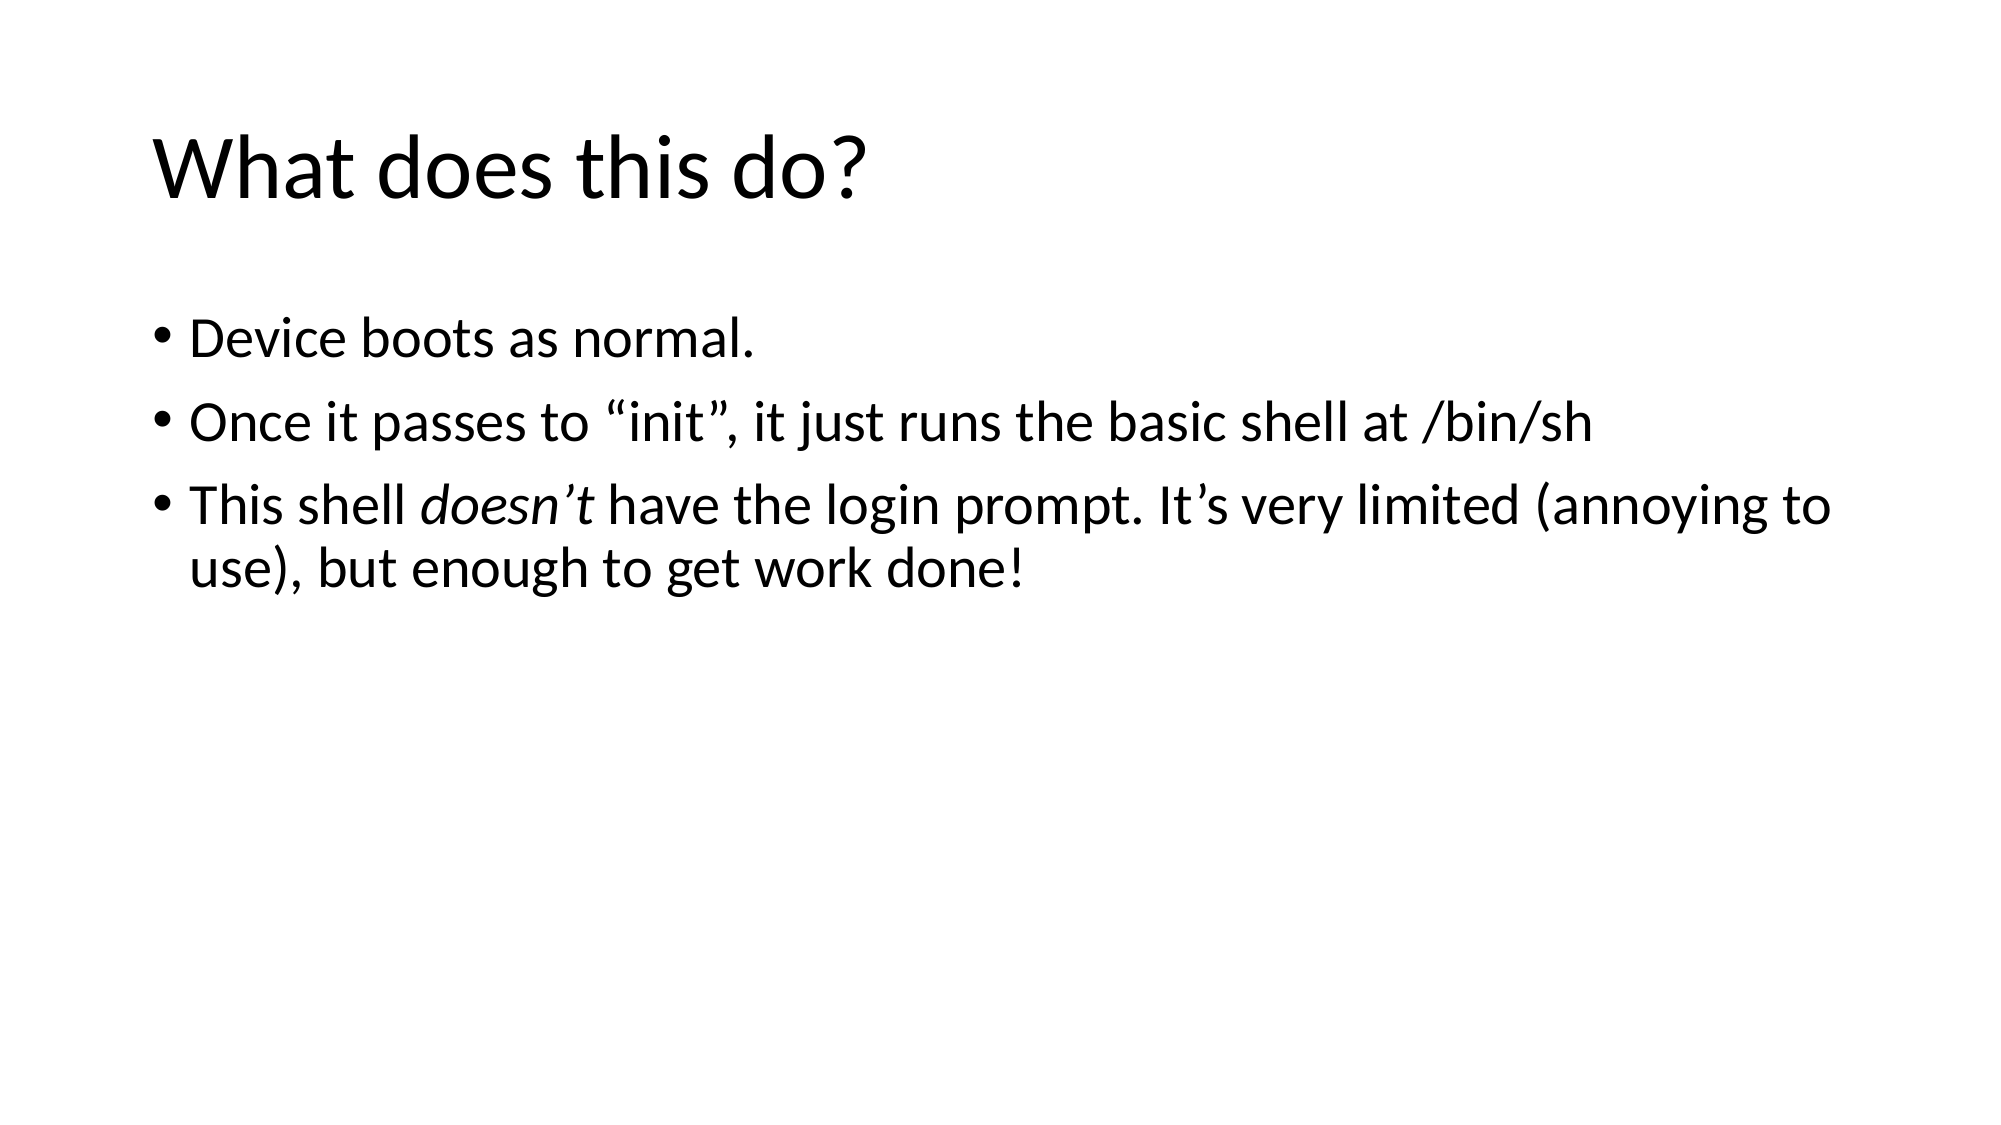

# What does this do?
Device boots as normal.
Once it passes to “init”, it just runs the basic shell at /bin/sh
This shell doesn’t have the login prompt. It’s very limited (annoying to use), but enough to get work done!